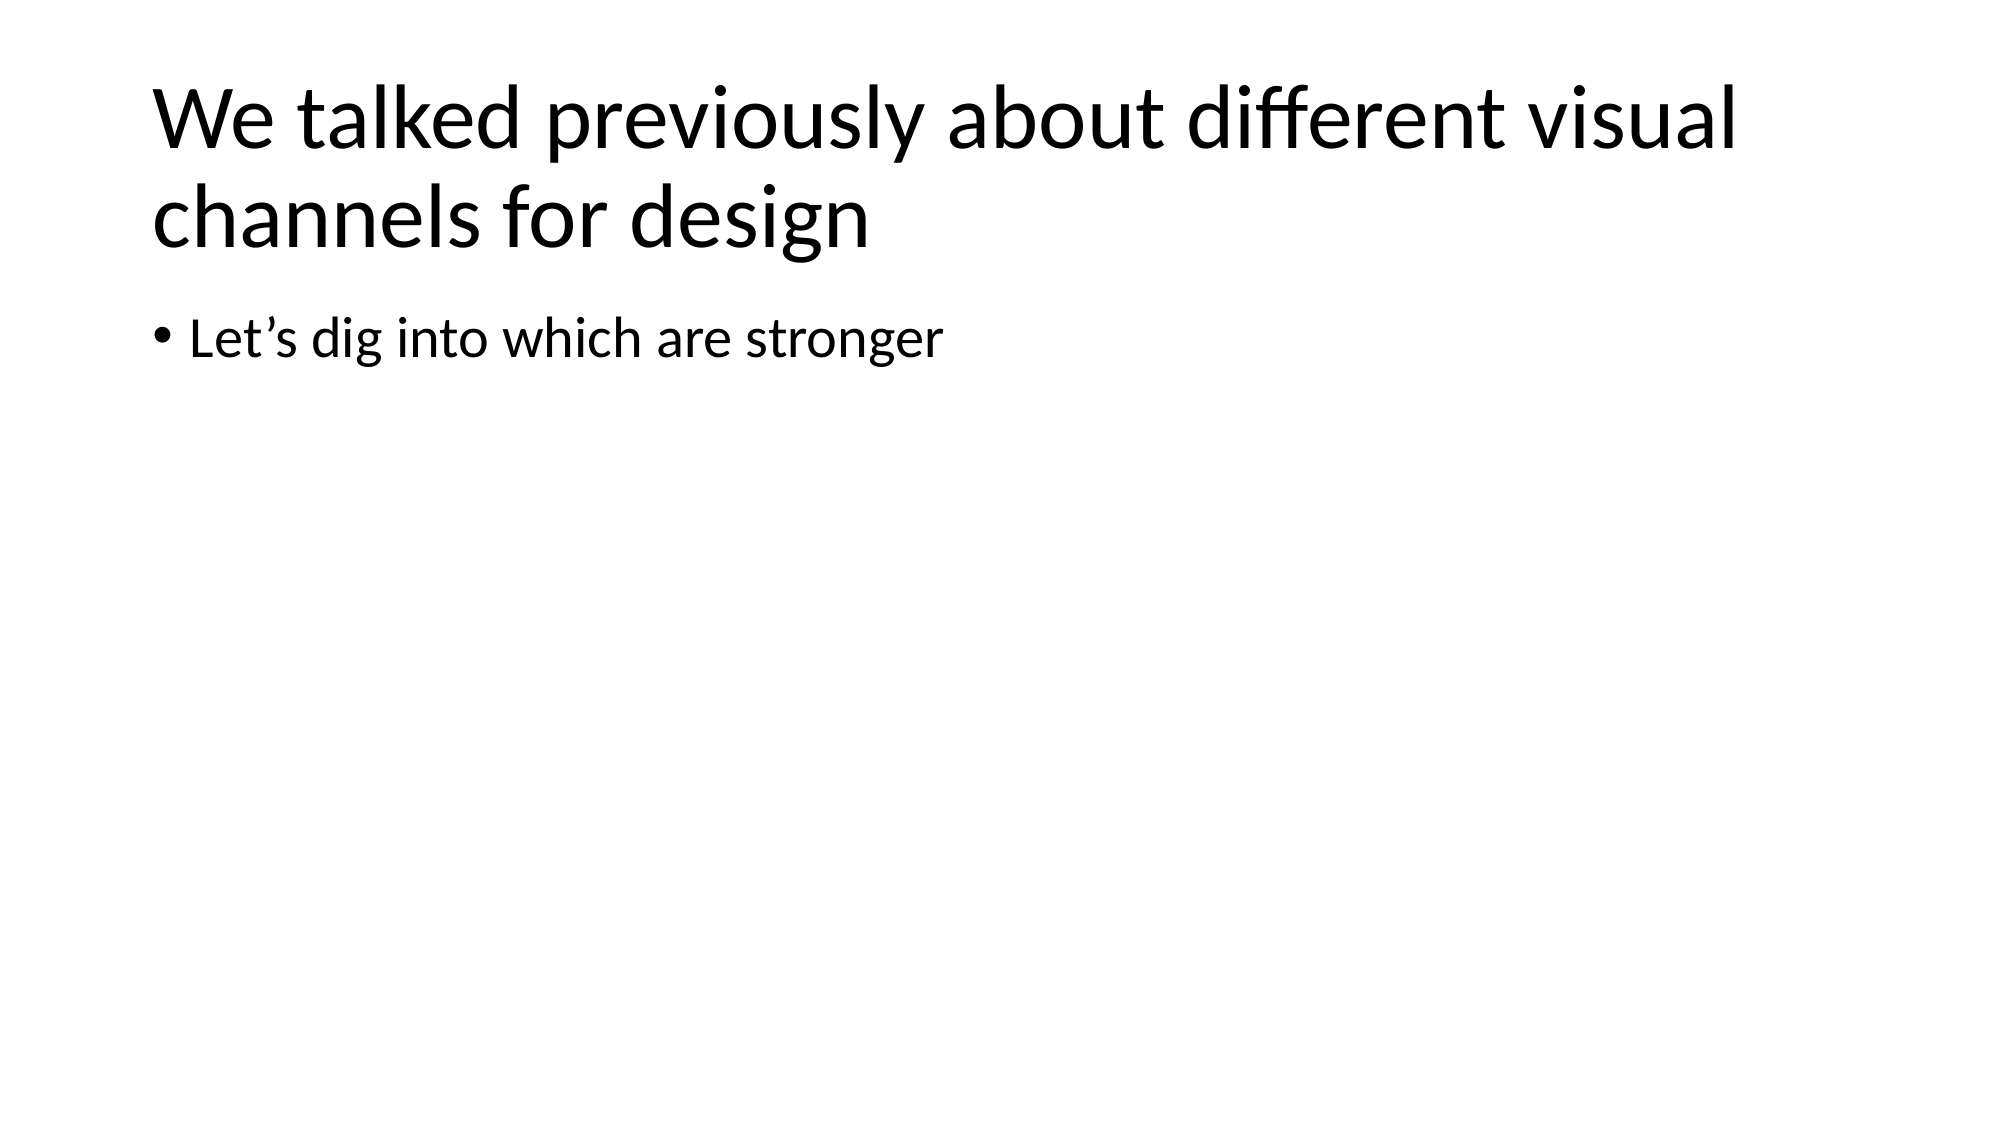

# We talked previously about different visual channels for design
Let’s dig into which are stronger